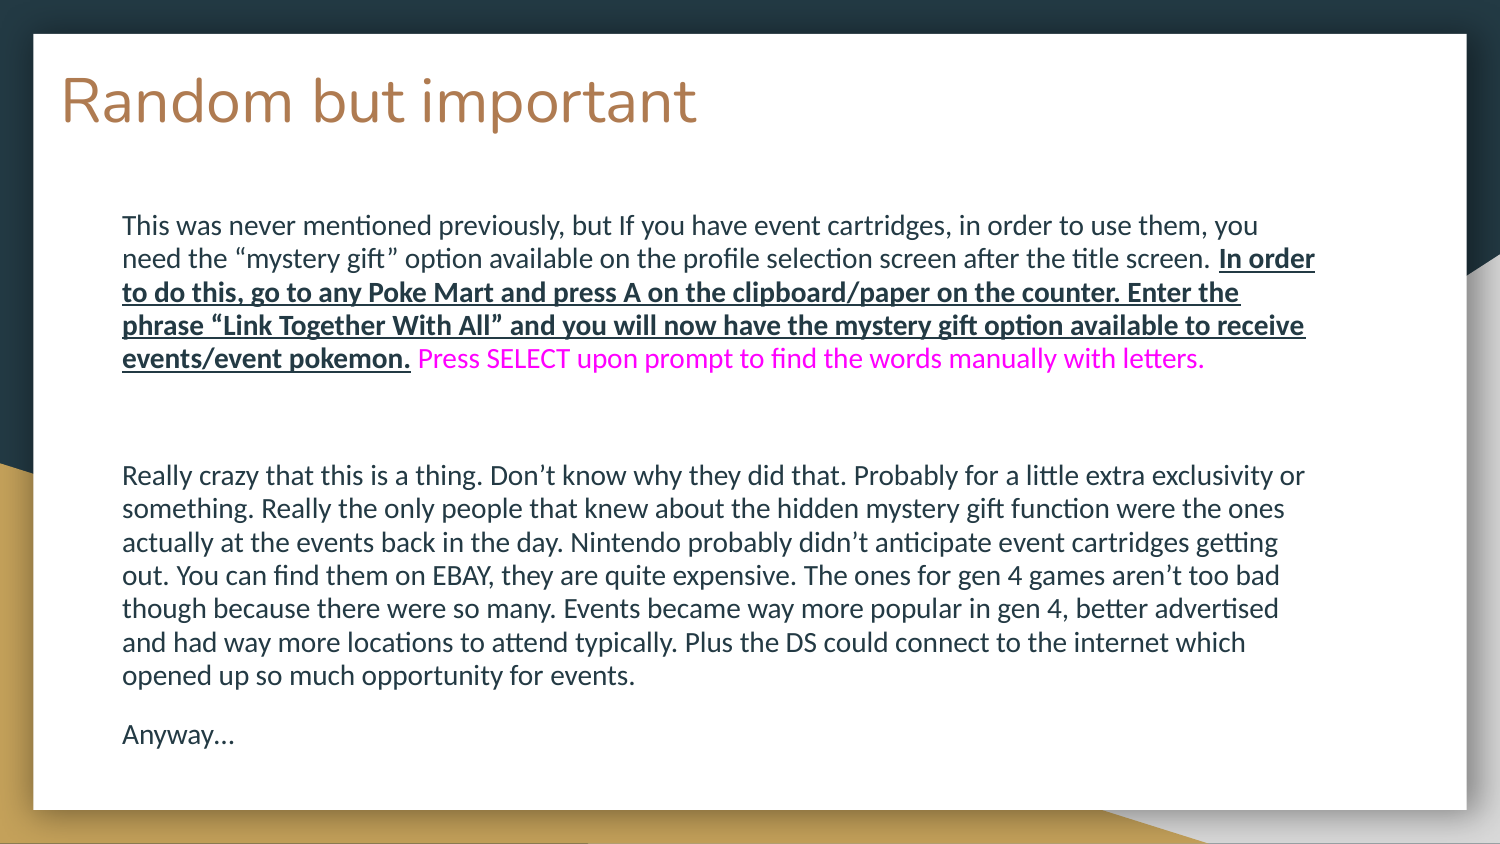

# Random but important
This was never mentioned previously, but If you have event cartridges, in order to use them, you need the “mystery gift” option available on the profile selection screen after the title screen. In order to do this, go to any Poke Mart and press A on the clipboard/paper on the counter. Enter the phrase “Link Together With All” and you will now have the mystery gift option available to receive events/event pokemon. Press SELECT upon prompt to find the words manually with letters.

Really crazy that this is a thing. Don’t know why they did that. Probably for a little extra exclusivity or something. Really the only people that knew about the hidden mystery gift function were the ones actually at the events back in the day. Nintendo probably didn’t anticipate event cartridges getting out. You can find them on EBAY, they are quite expensive. The ones for gen 4 games aren’t too bad though because there were so many. Events became way more popular in gen 4, better advertised and had way more locations to attend typically. Plus the DS could connect to the internet which opened up so much opportunity for events.
Anyway…